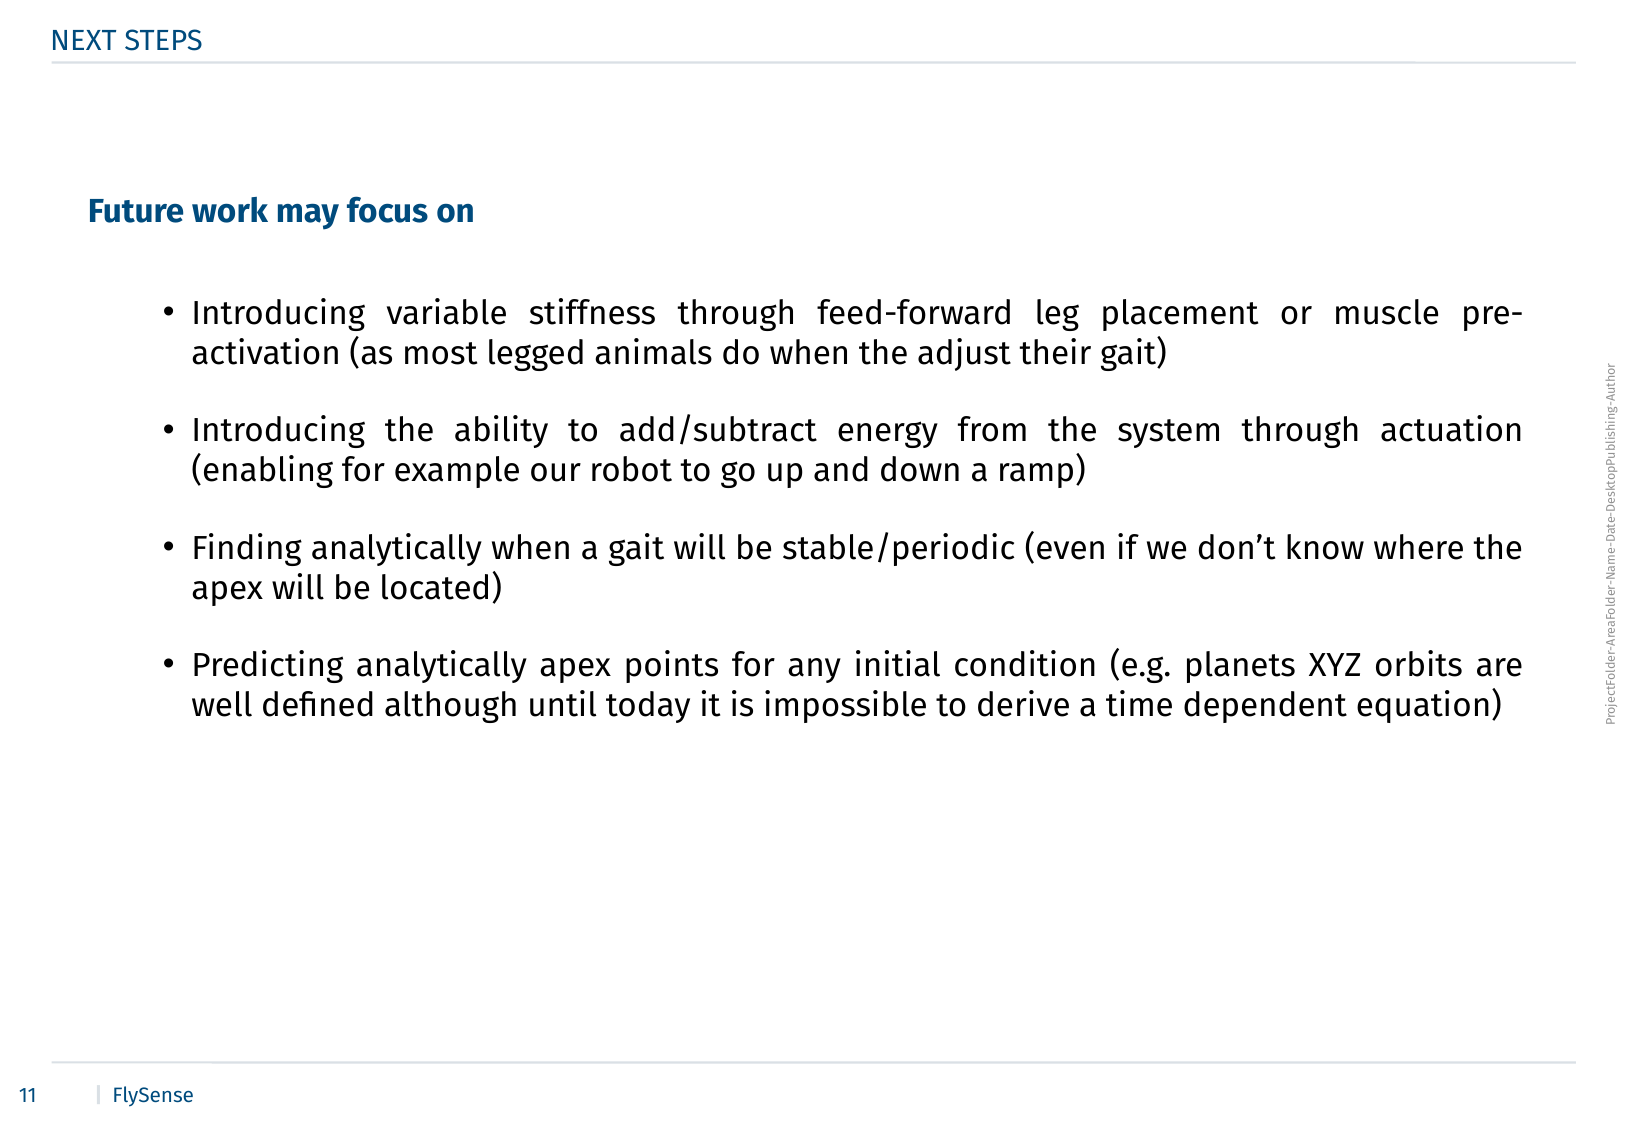

NEXT STEPS
Future work may focus on
Introducing variable stiffness through feed-forward leg placement or muscle pre-activation (as most legged animals do when the adjust their gait)
Introducing the ability to add/subtract energy from the system through actuation (enabling for example our robot to go up and down a ramp)
Finding analytically when a gait will be stable/periodic (even if we don’t know where the apex will be located)
Predicting analytically apex points for any initial condition (e.g. planets XYZ orbits are well defined although until today it is impossible to derive a time dependent equation)